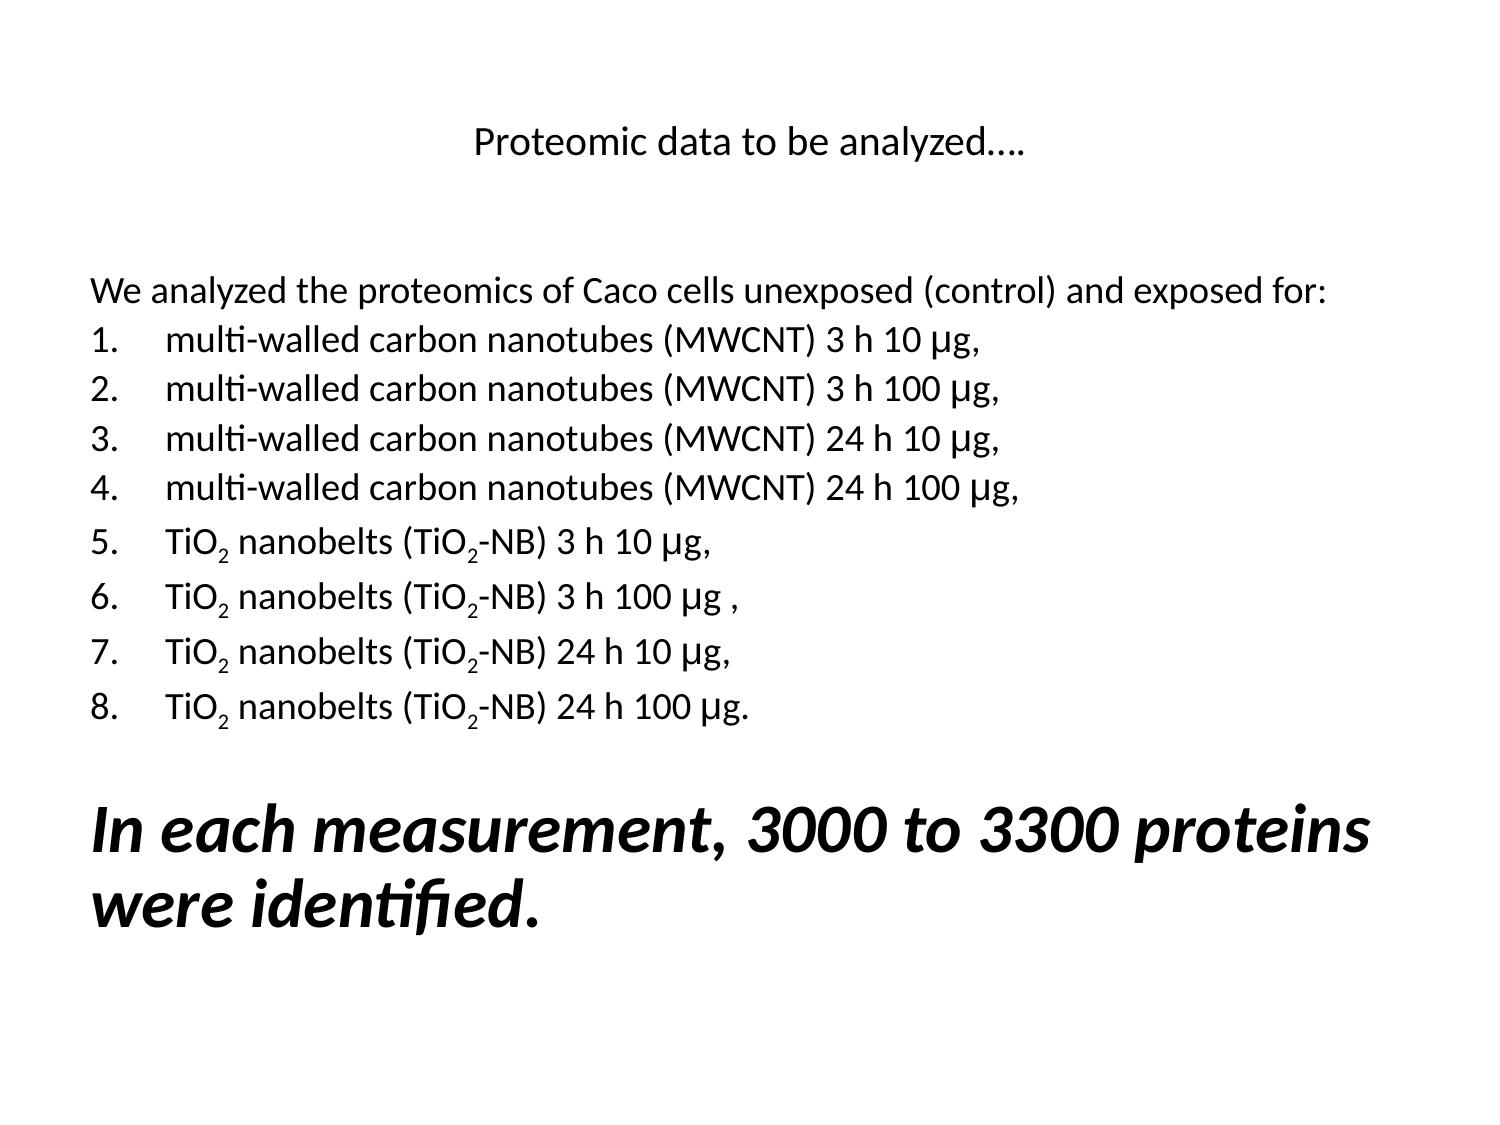

# Proteomic data to be analyzed….
We analyzed the proteomics of Caco cells unexposed (control) and exposed for:
multi-walled carbon nanotubes (MWCNT) 3 h 10 μg,
multi-walled carbon nanotubes (MWCNT) 3 h 100 μg,
multi-walled carbon nanotubes (MWCNT) 24 h 10 μg,
multi-walled carbon nanotubes (MWCNT) 24 h 100 μg,
TiO2 nanobelts (TiO2-NB) 3 h 10 μg,
TiO2 nanobelts (TiO2-NB) 3 h 100 μg ,
TiO2 nanobelts (TiO2-NB) 24 h 10 μg,
TiO2 nanobelts (TiO2-NB) 24 h 100 μg.

In each measurement, 3000 to 3300 proteins were identified.